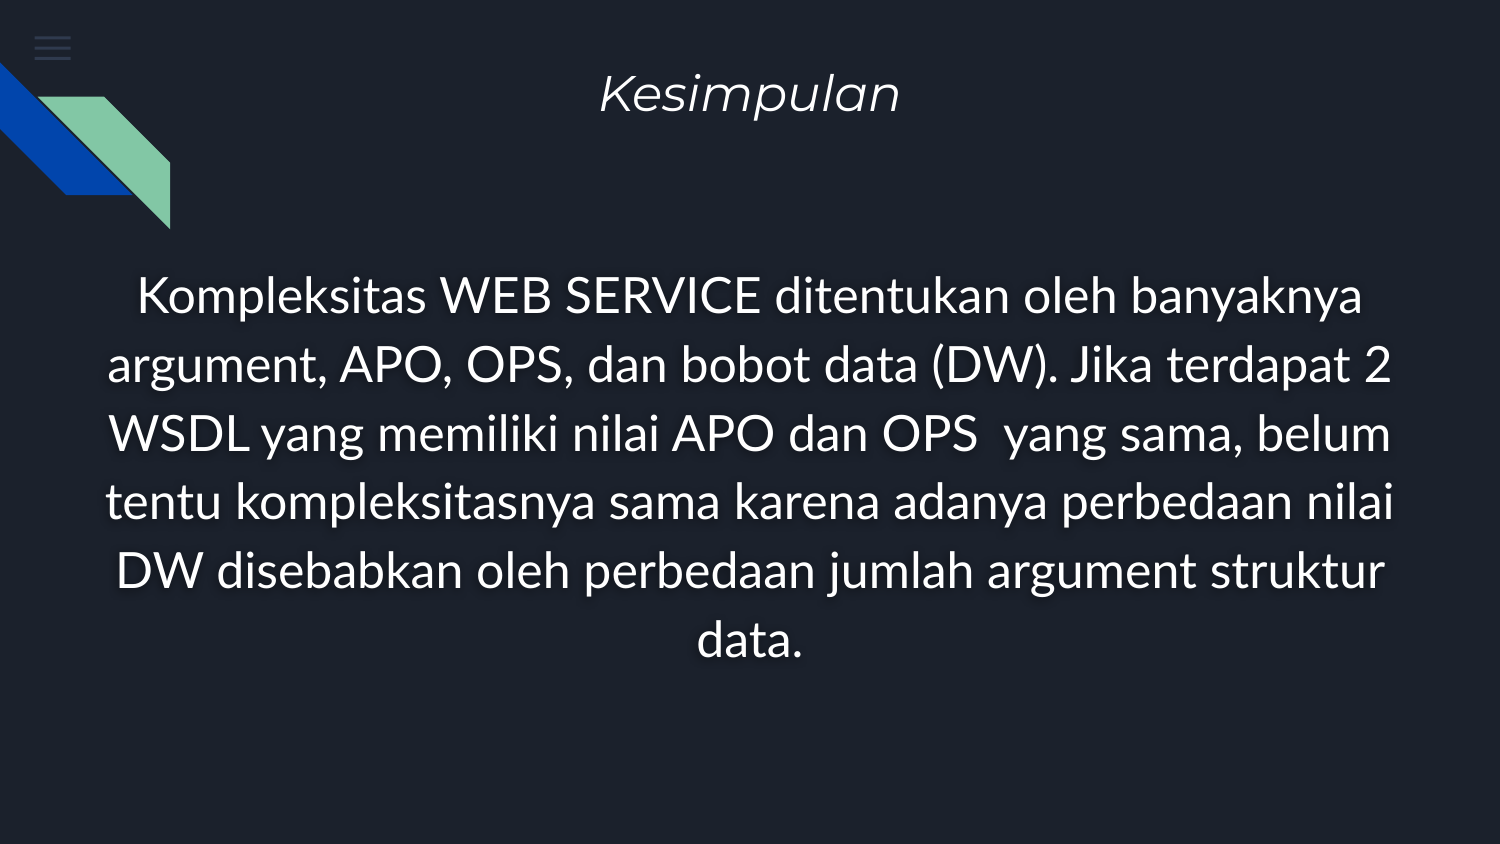

# Kesimpulan
Kompleksitas WEB SERVICE ditentukan oleh banyaknya argument, APO, OPS, dan bobot data (DW). Jika terdapat 2 WSDL yang memiliki nilai APO dan OPS  yang sama, belum tentu kompleksitasnya sama karena adanya perbedaan nilai DW disebabkan oleh perbedaan jumlah argument struktur data.